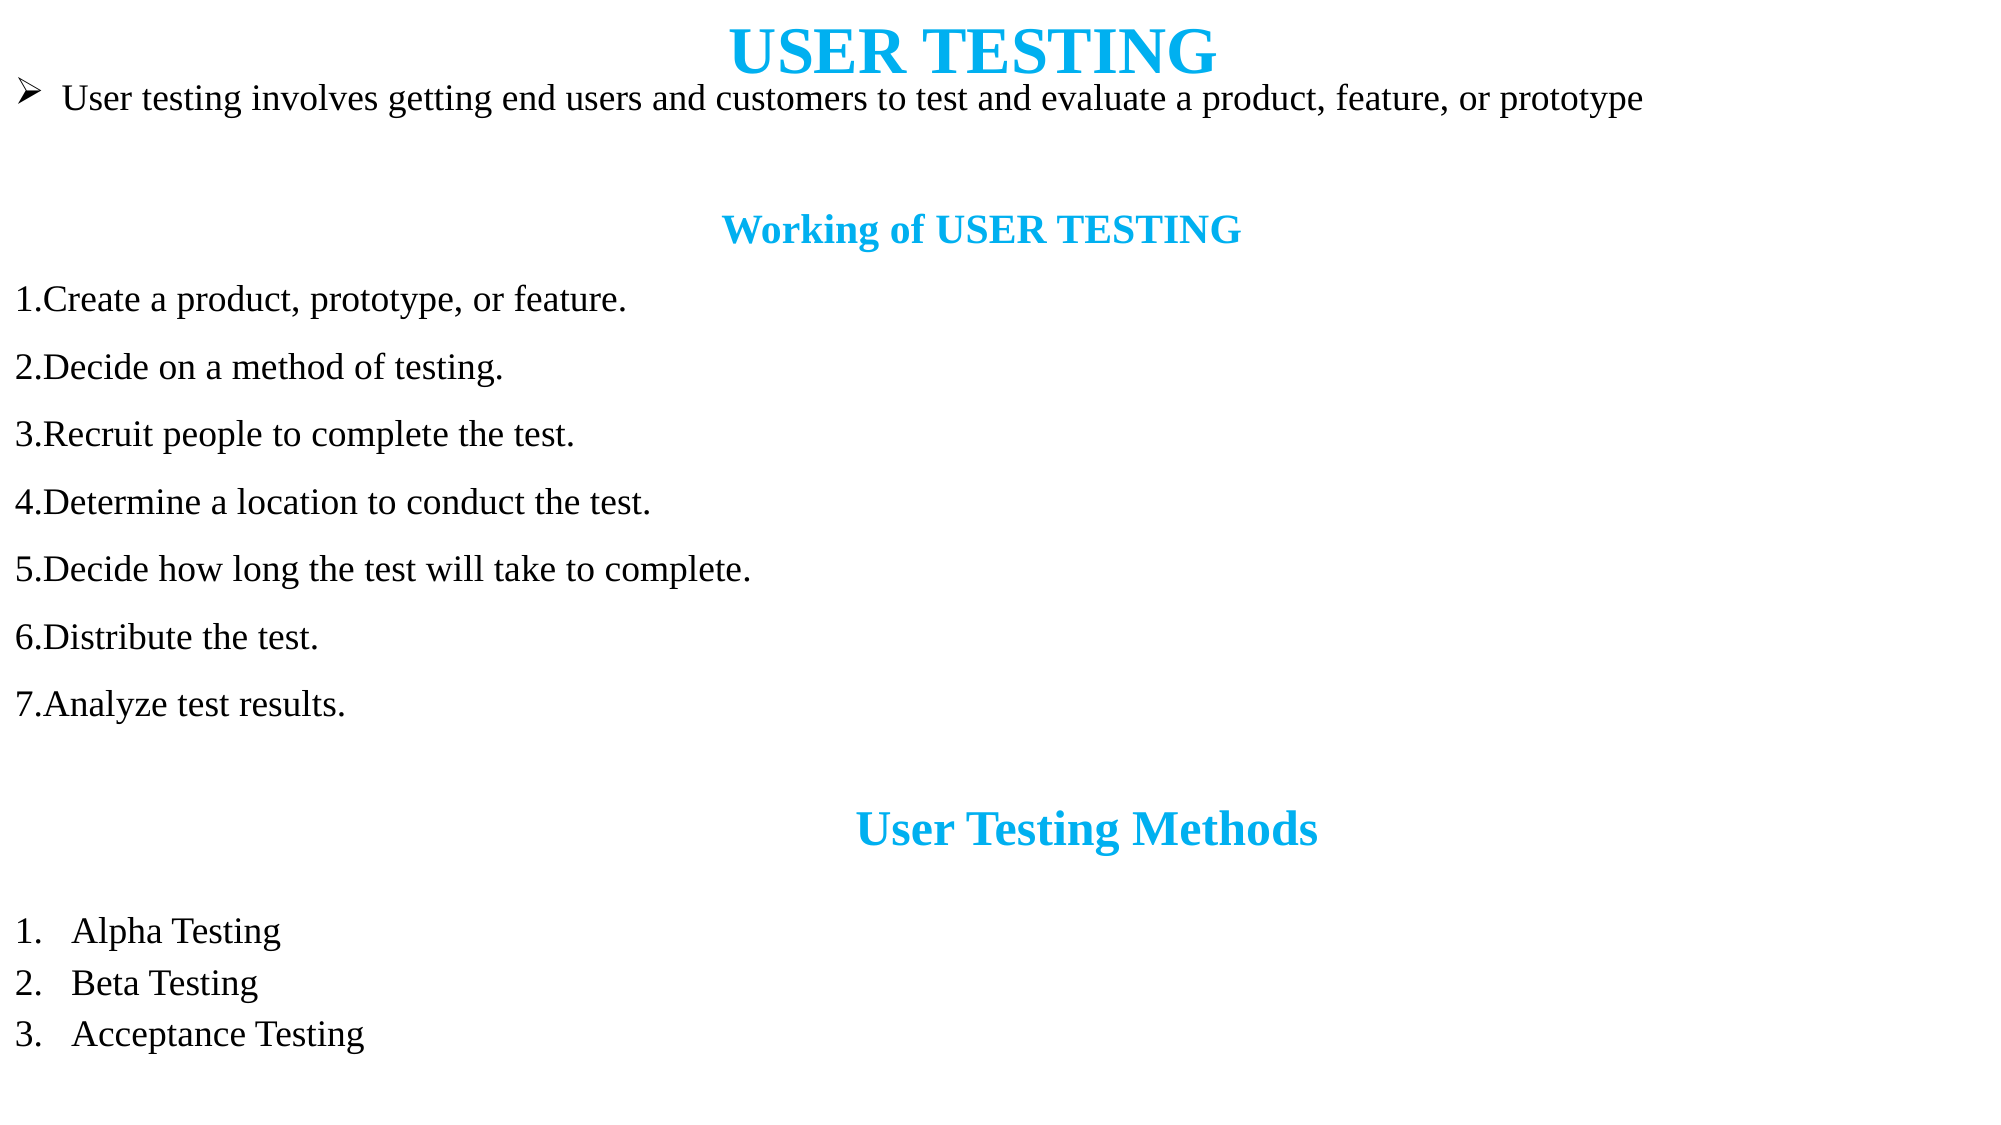

USER TESTING
User testing involves getting end users and customers to test and evaluate a product, feature, or prototype
Working of USER TESTING
Create a product, prototype, or feature.
Decide on a method of testing.
Recruit people to complete the test.
Determine a location to conduct the test.
Decide how long the test will take to complete.
Distribute the test.
Analyze test results.
User Testing Methods
Alpha Testing
Beta Testing
Acceptance Testing